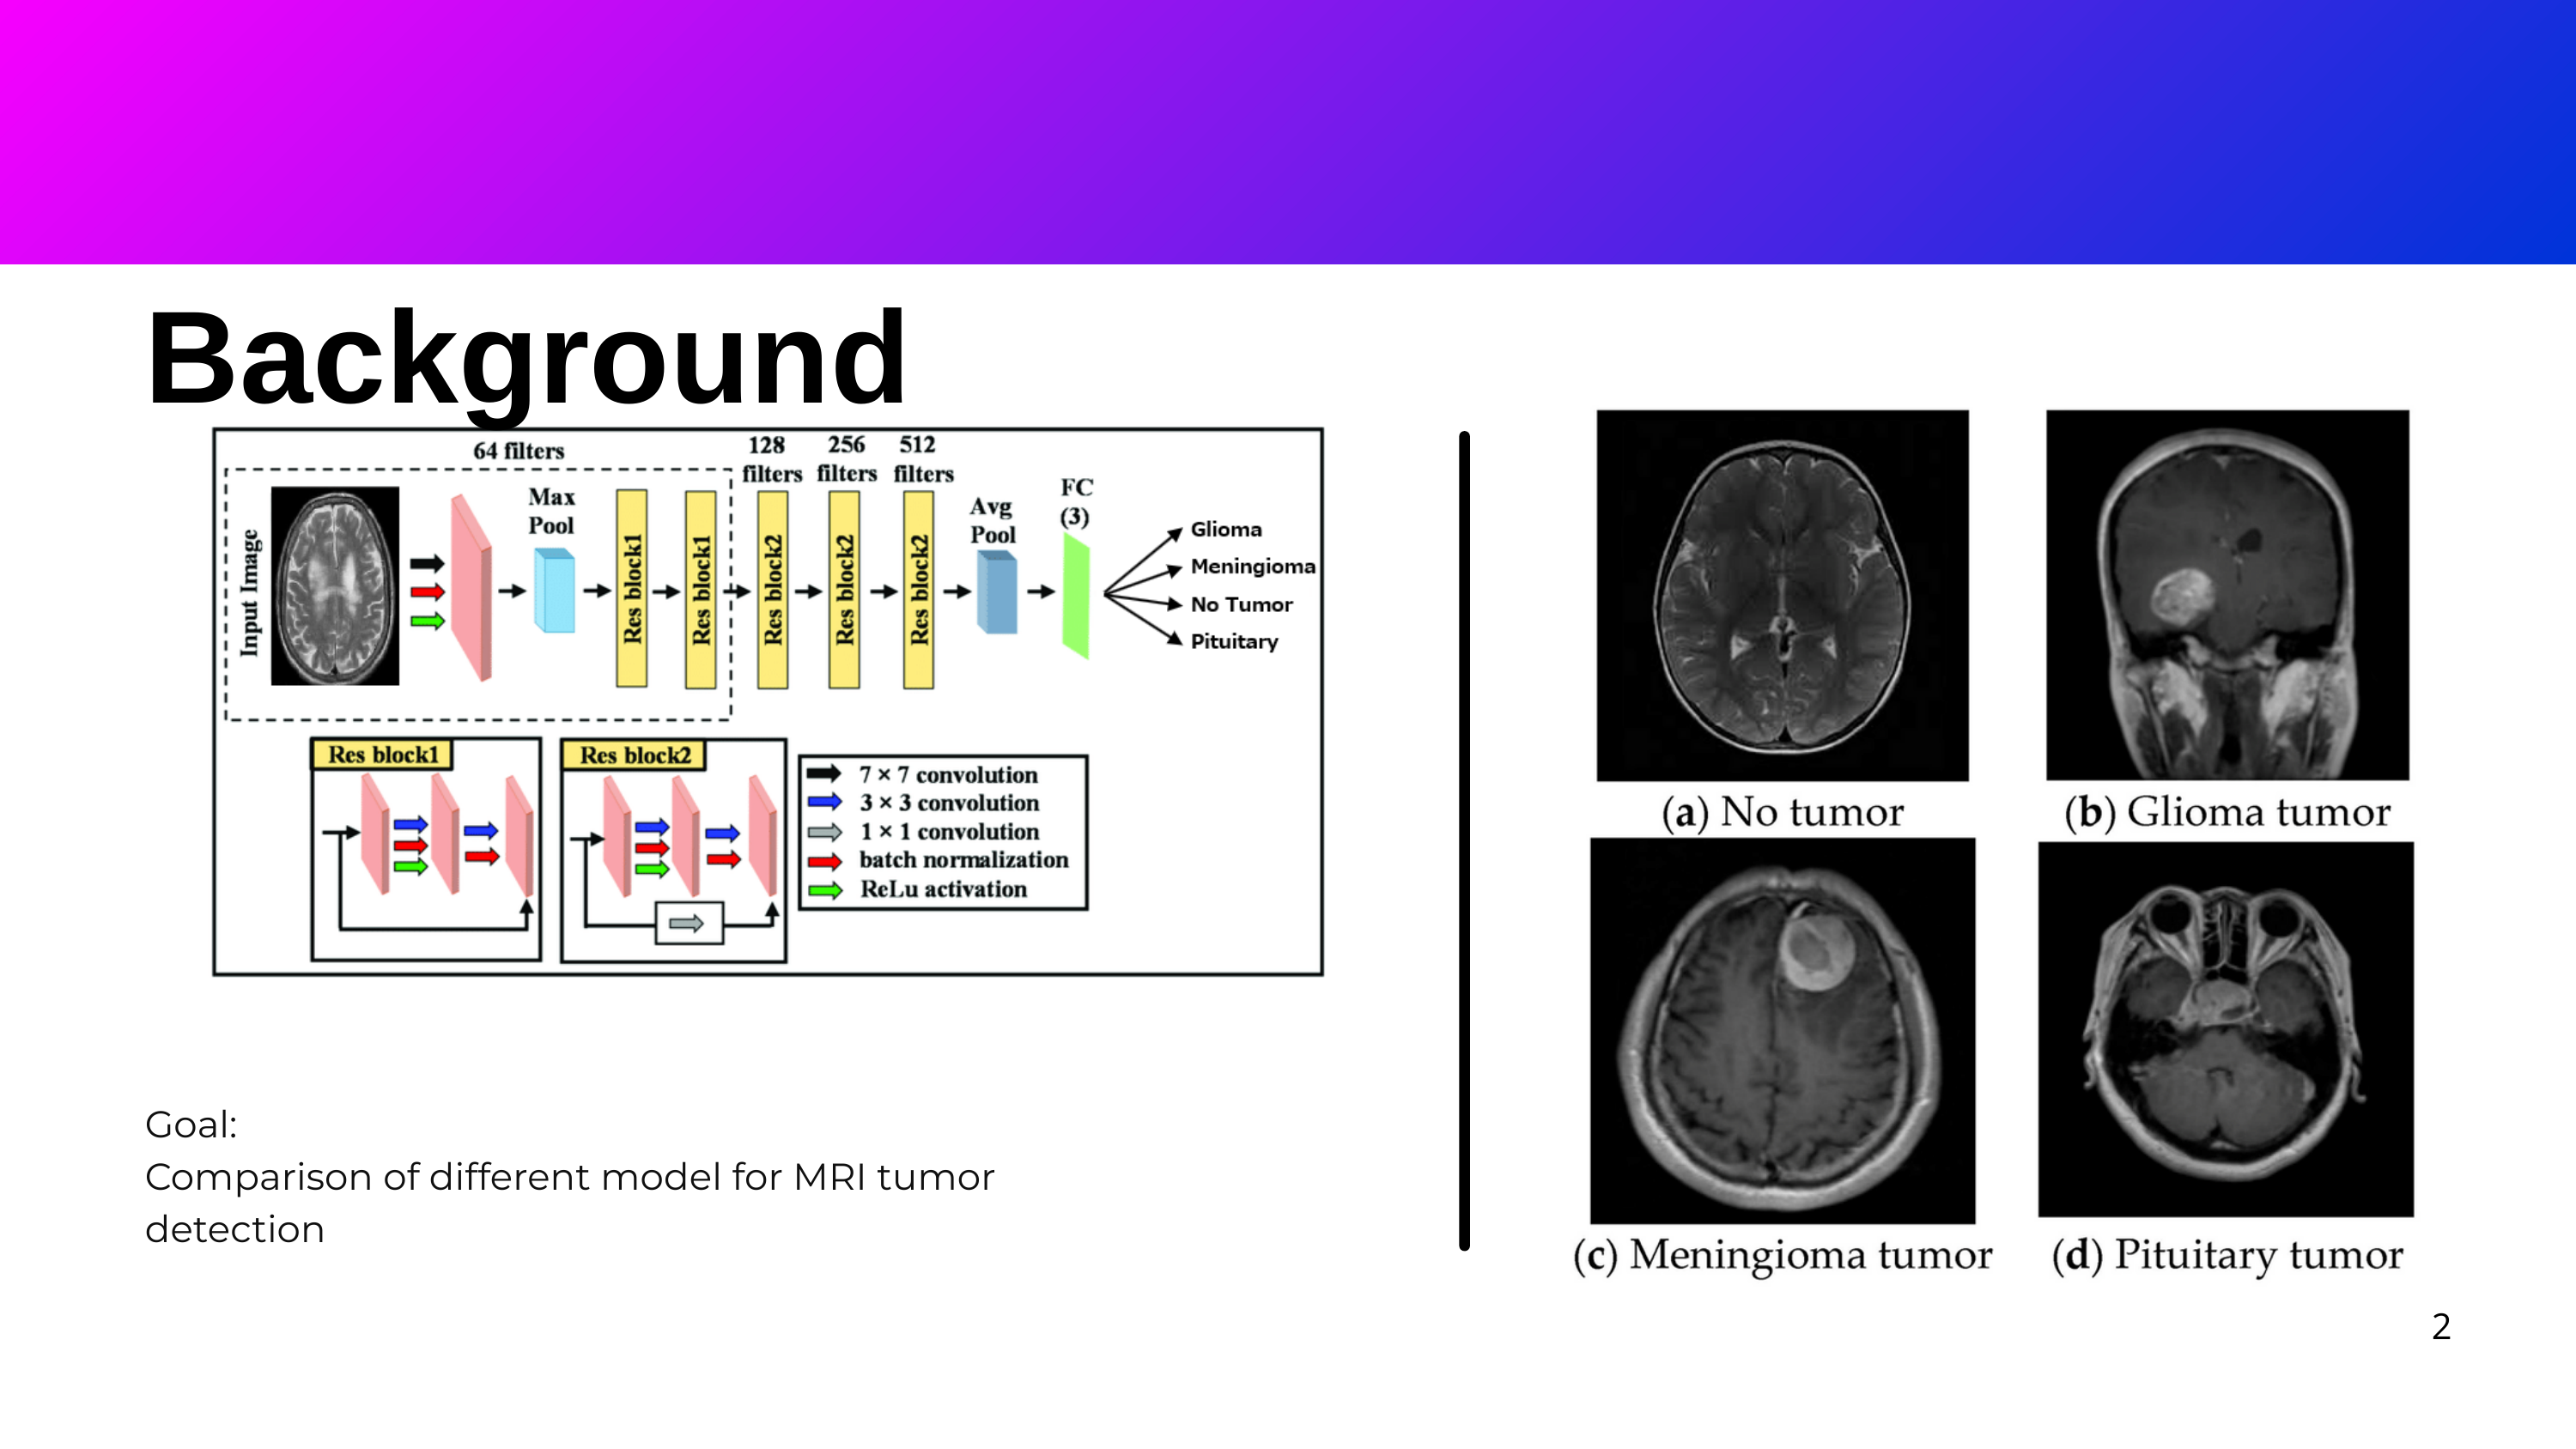

Background

Goal:
Comparison of different model for MRI tumor detection
2